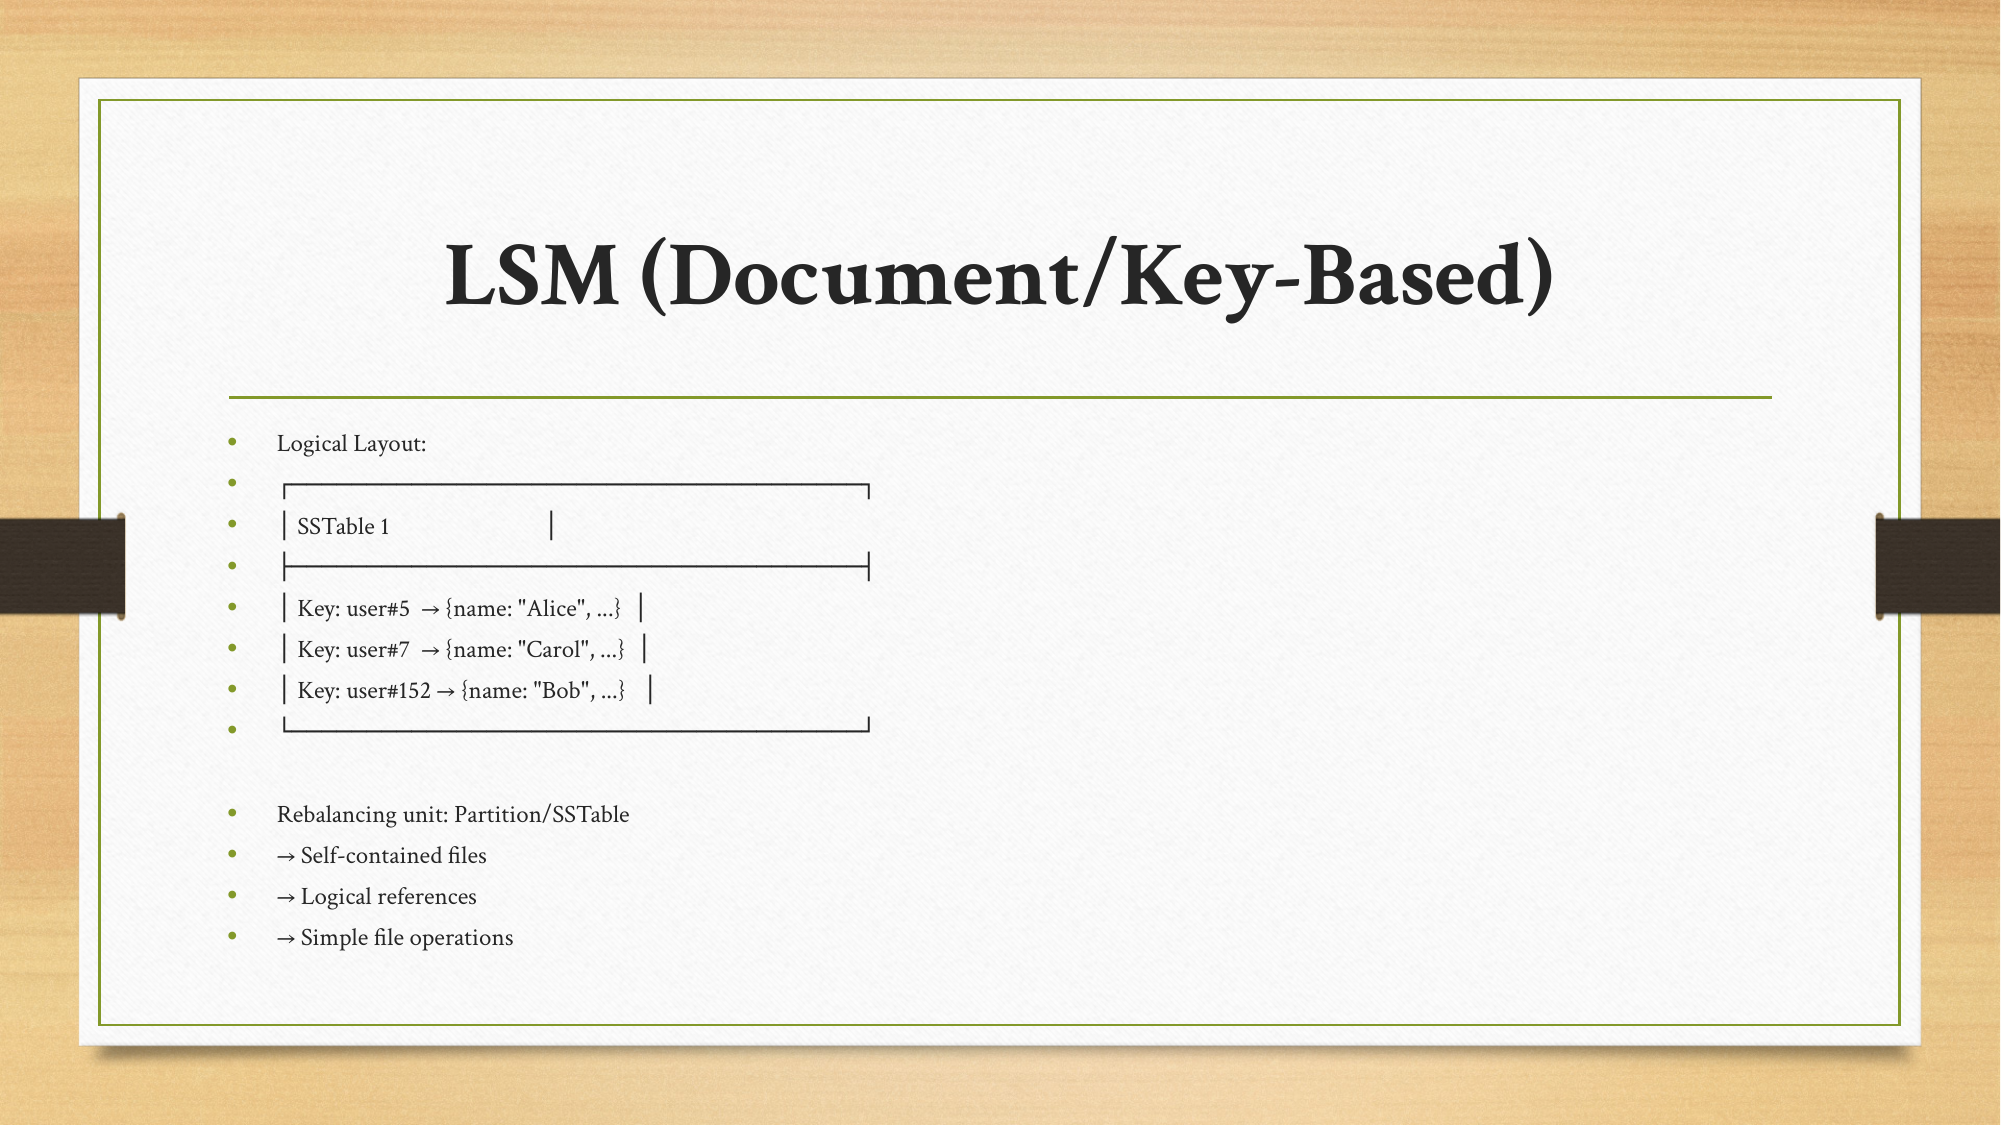

# LSM (Document/Key-Based)
Logical Layout:
┌──────────────────────────────────────┐
│ SSTable 1                            │
├──────────────────────────────────────┤
│ Key: user#5  → {name: "Alice", ...}  │
│ Key: user#7  → {name: "Carol", ...}  │
│ Key: user#152 → {name: "Bob", ...}   │
└──────────────────────────────────────┘

Rebalancing unit: Partition/SSTable
→ Self-contained files
→ Logical references
→ Simple file operations